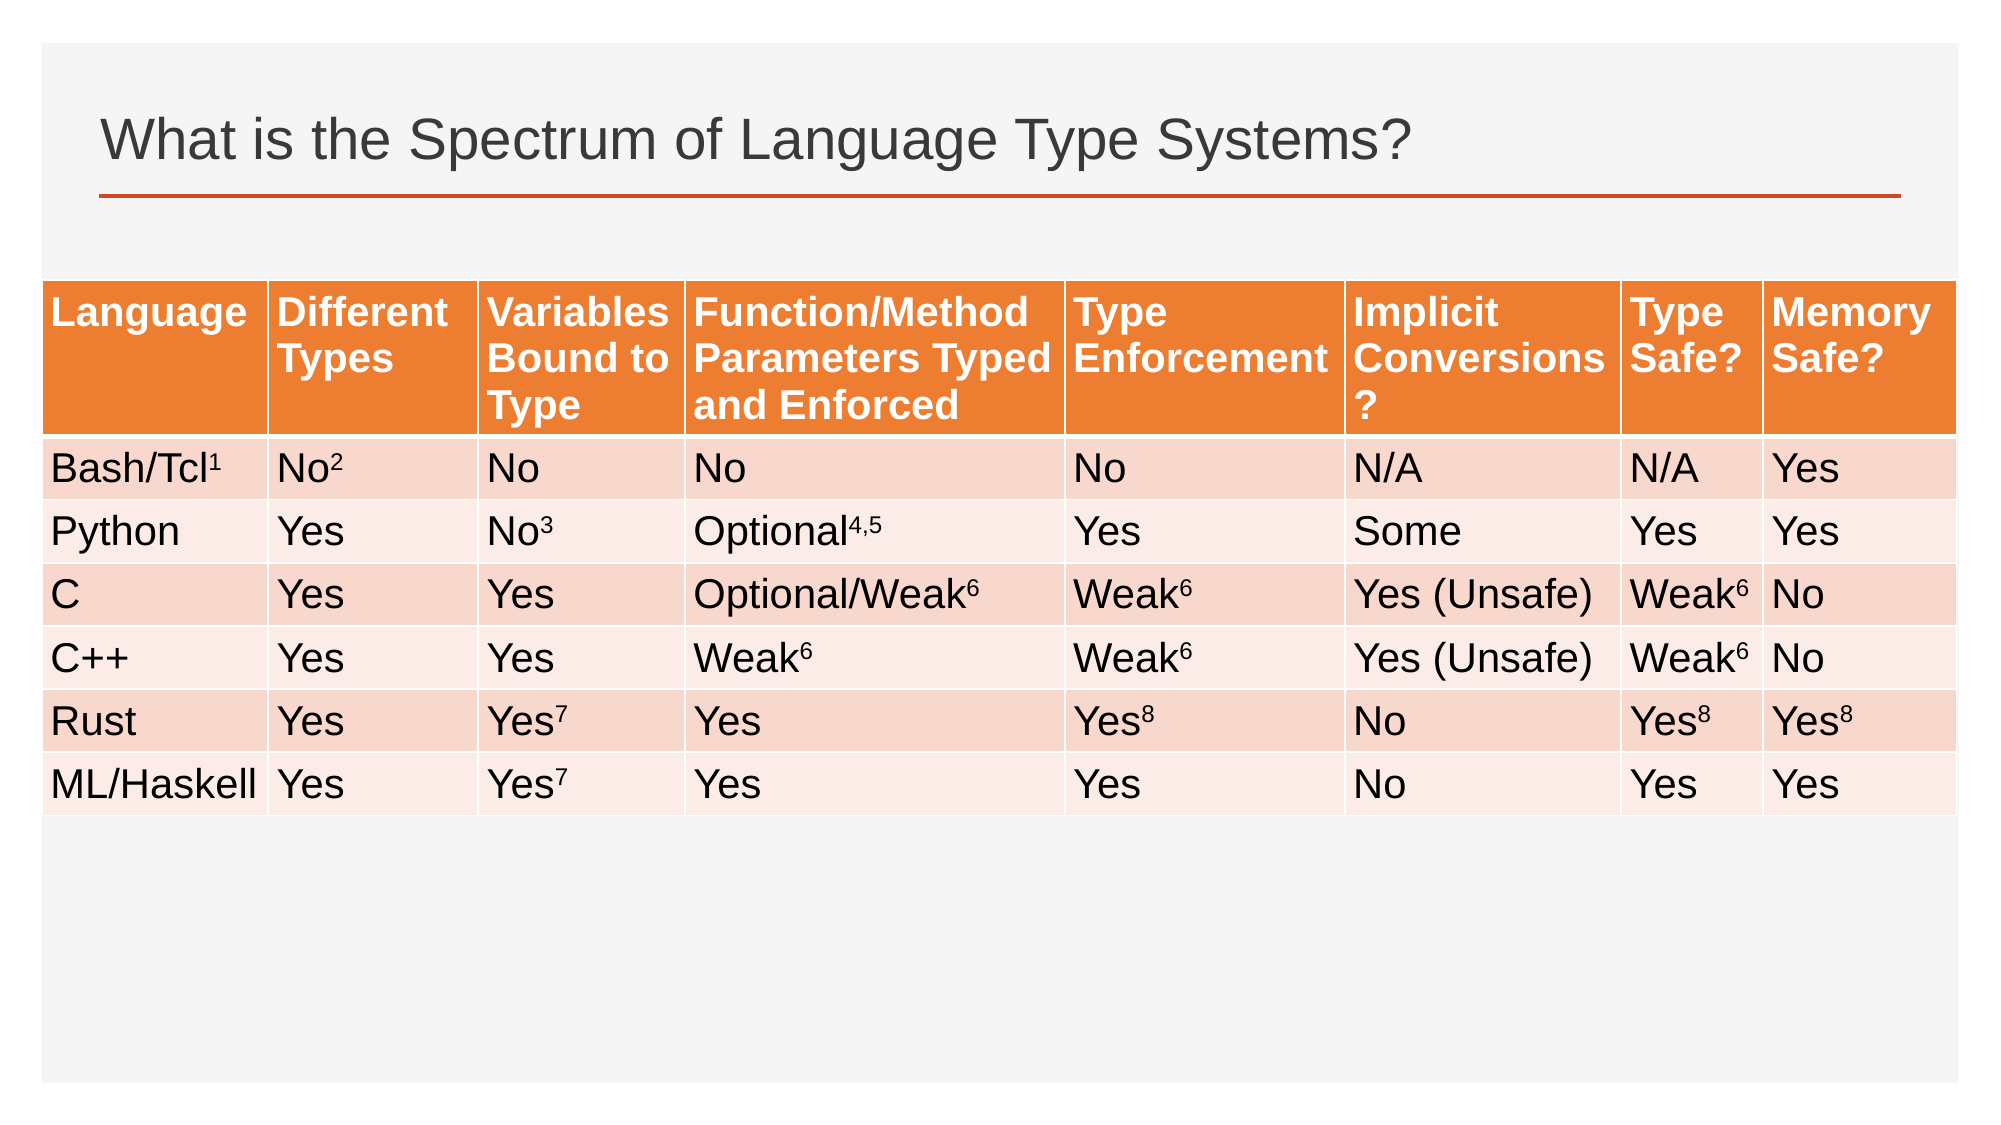

# What is the Spectrum of Language Type Systems?
| Language | Different Types | Variables Bound to Type | Function/Method Parameters Typed and Enforced | Type Enforcement | Implicit Conversions? | Type Safe? | Memory Safe? |
| --- | --- | --- | --- | --- | --- | --- | --- |
| Bash/Tcl1 | No2 | No | No | No | N/A | N/A | Yes |
| Python | Yes | No3 | Optional4,5 | Yes | Some | Yes | Yes |
| C | Yes | Yes | Optional/Weak6 | Weak6 | Yes (Unsafe) | Weak6 | No |
| C++ | Yes | Yes | Weak6 | Weak6 | Yes (Unsafe) | Weak6 | No |
| Rust | Yes | Yes7 | Yes | Yes8 | No | Yes8 | Yes8 |
| ML/Haskell | Yes | Yes7 | Yes | Yes | No | Yes | Yes |